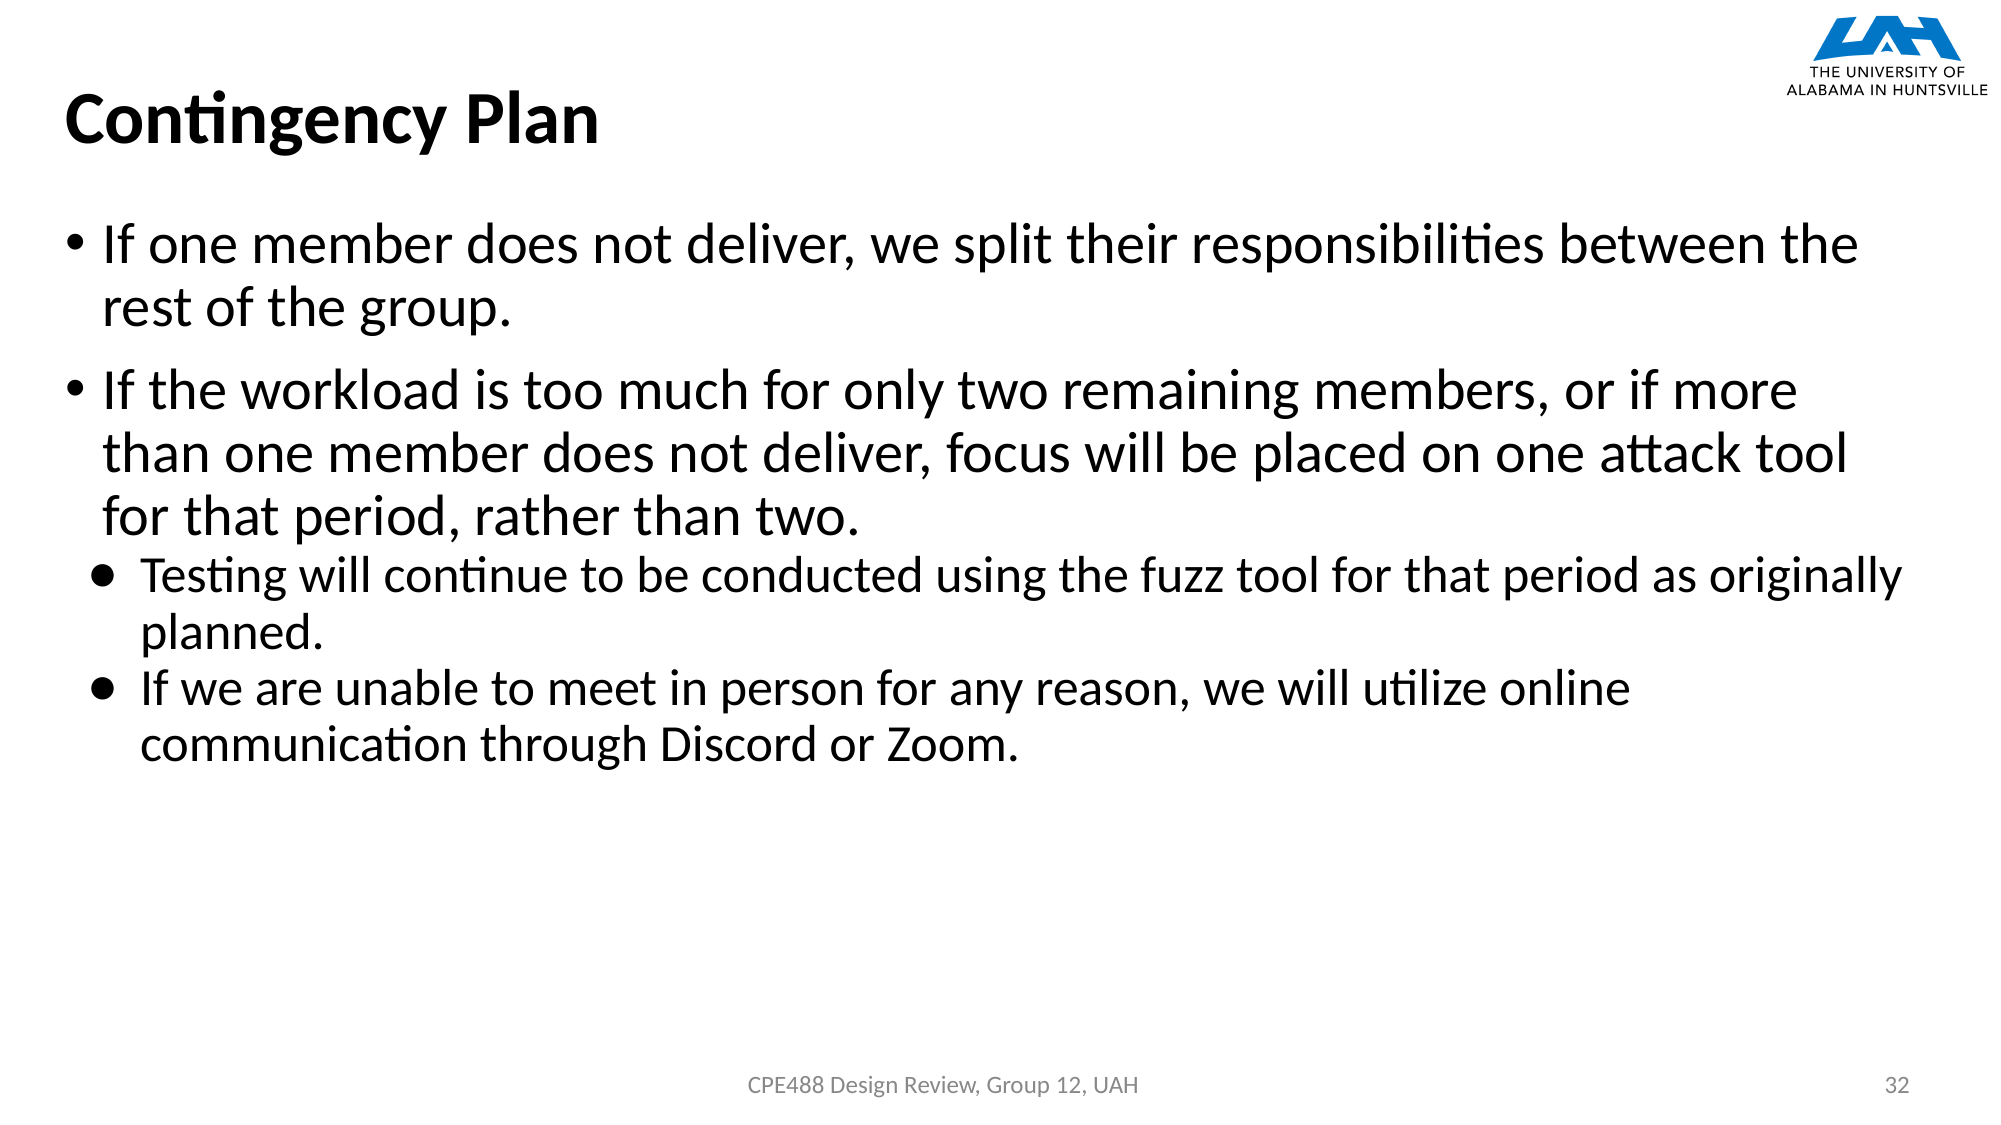

# Contingency Plan
If one member does not deliver, we split their responsibilities between the rest of the group.
If the workload is too much for only two remaining members, or if more than one member does not deliver, focus will be placed on one attack tool for that period, rather than two.
Testing will continue to be conducted using the fuzz tool for that period as originally planned.
If we are unable to meet in person for any reason, we will utilize online communication through Discord or Zoom.

CPE488 Design Review, Group 12, UAH
32